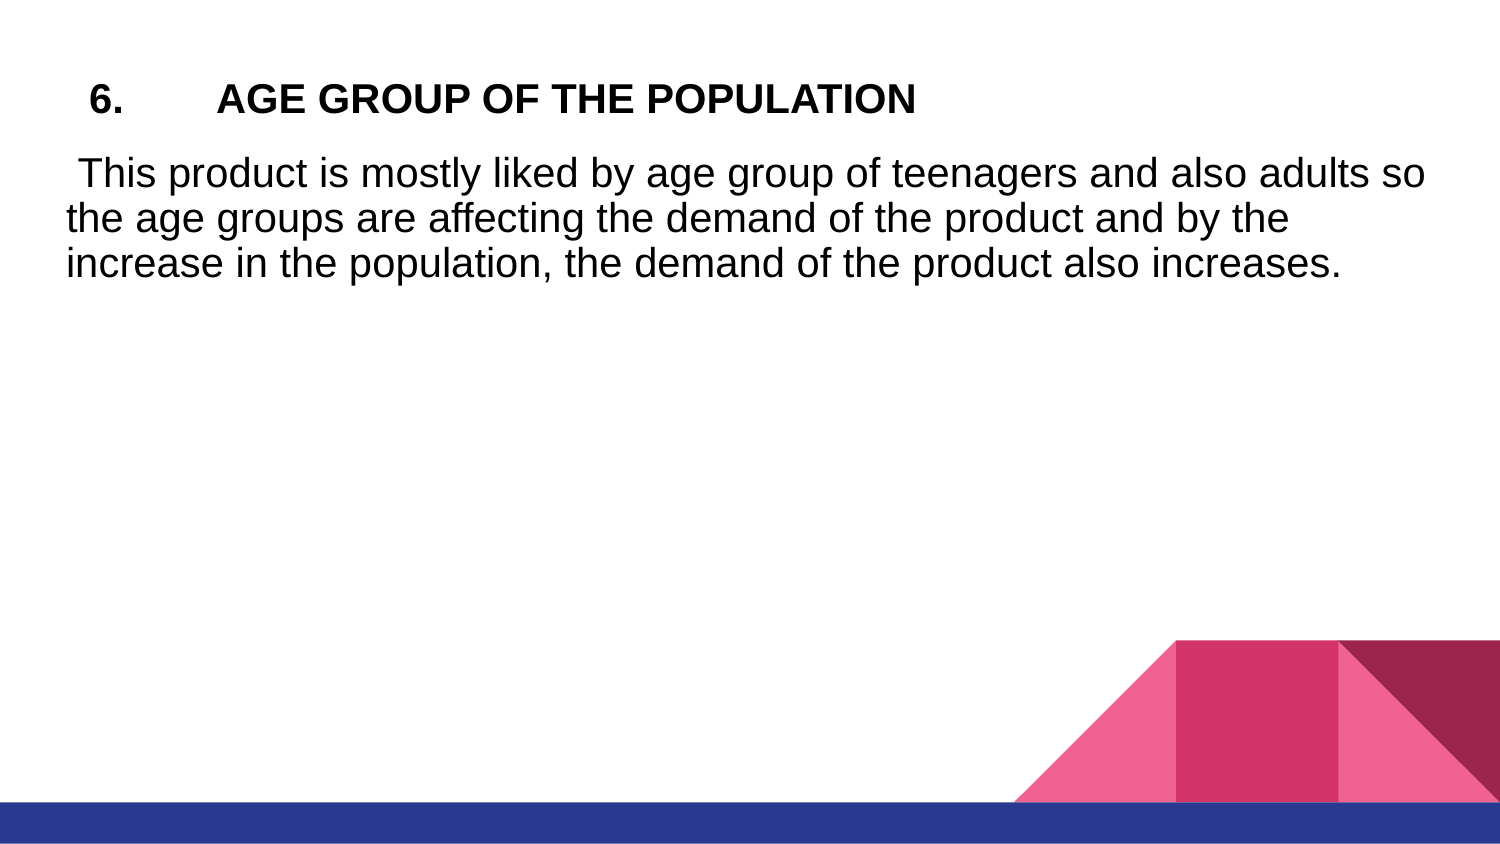

6.	AGE GROUP OF THE POPULATION
 This product is mostly liked by age group of teenagers and also adults so the age groups are affecting the demand of the product and by the increase in the population, the demand of the product also increases.